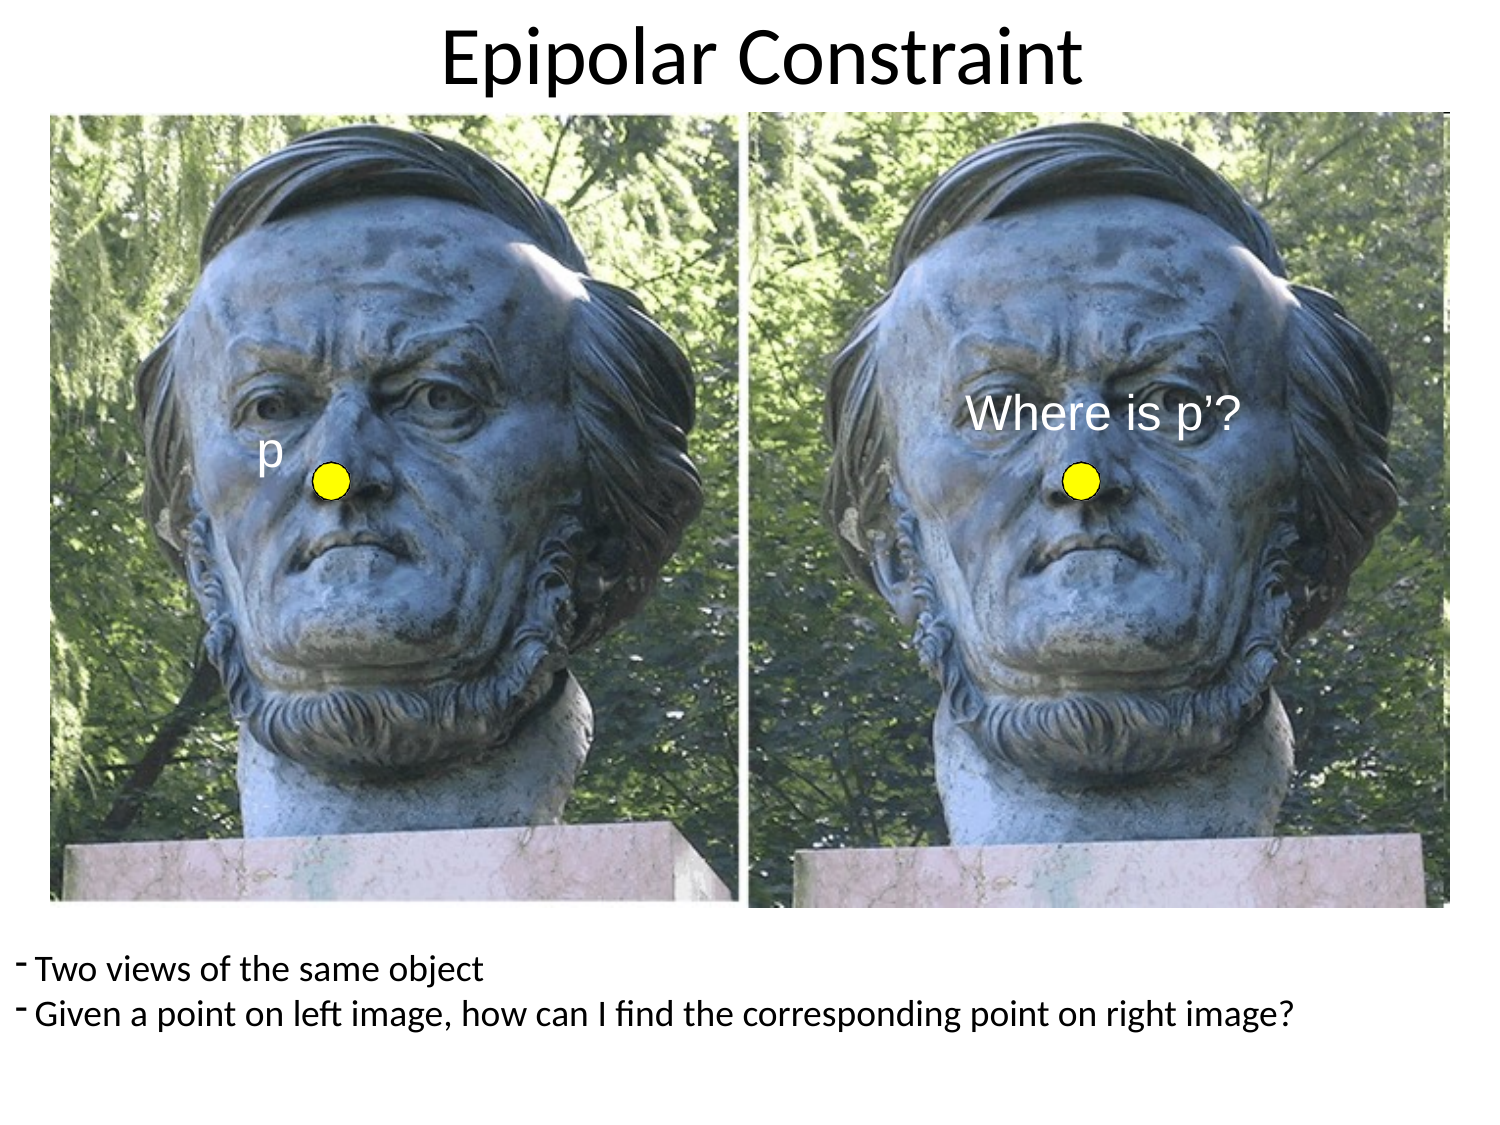

# Epipolar Constraint

Where is p’?
p

Two views of the same object
Given a point on left image, how can I find the corresponding point on right image?